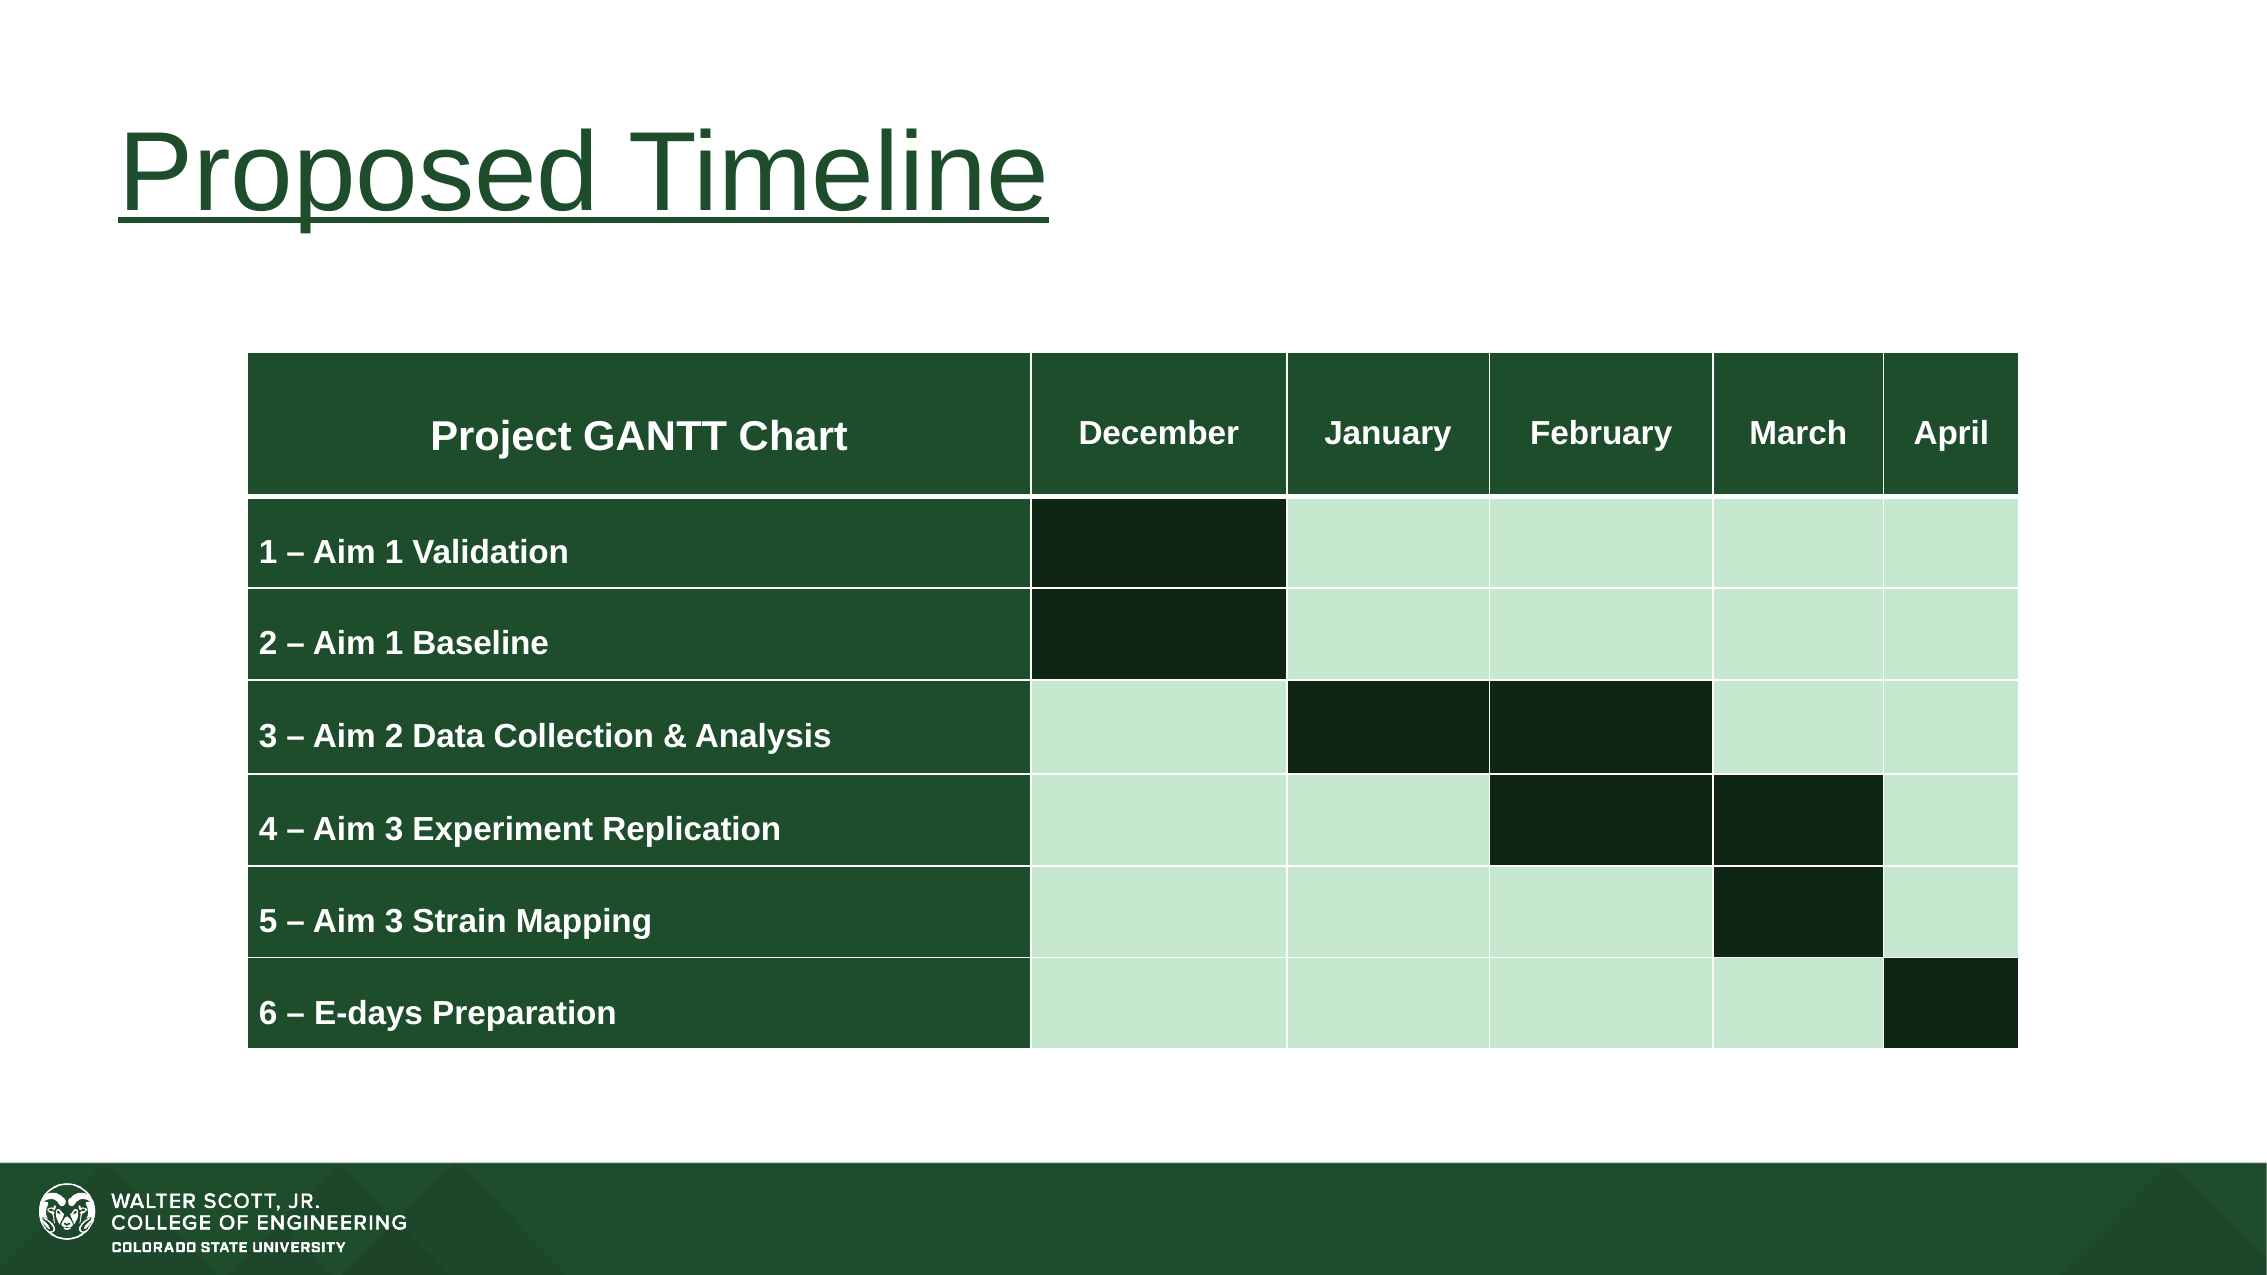

# Proposed Timeline
| Project GANTT Chart | December | January | February | March | April |
| --- | --- | --- | --- | --- | --- |
| 1 – Aim 1 Validation |  |  |  |  |  |
| 2 – Aim 1 Baseline |  |  |  |  |  |
| 3 – Aim 2 Data Collection & Analysis |  |  |  |  |  |
| 4 – Aim 3 Experiment Replication |  |  |  |  |  |
| 5 – Aim 3 Strain Mapping |  |  |  |  |  |
| 6 – E-days Preparation |  |  |  |  |  |